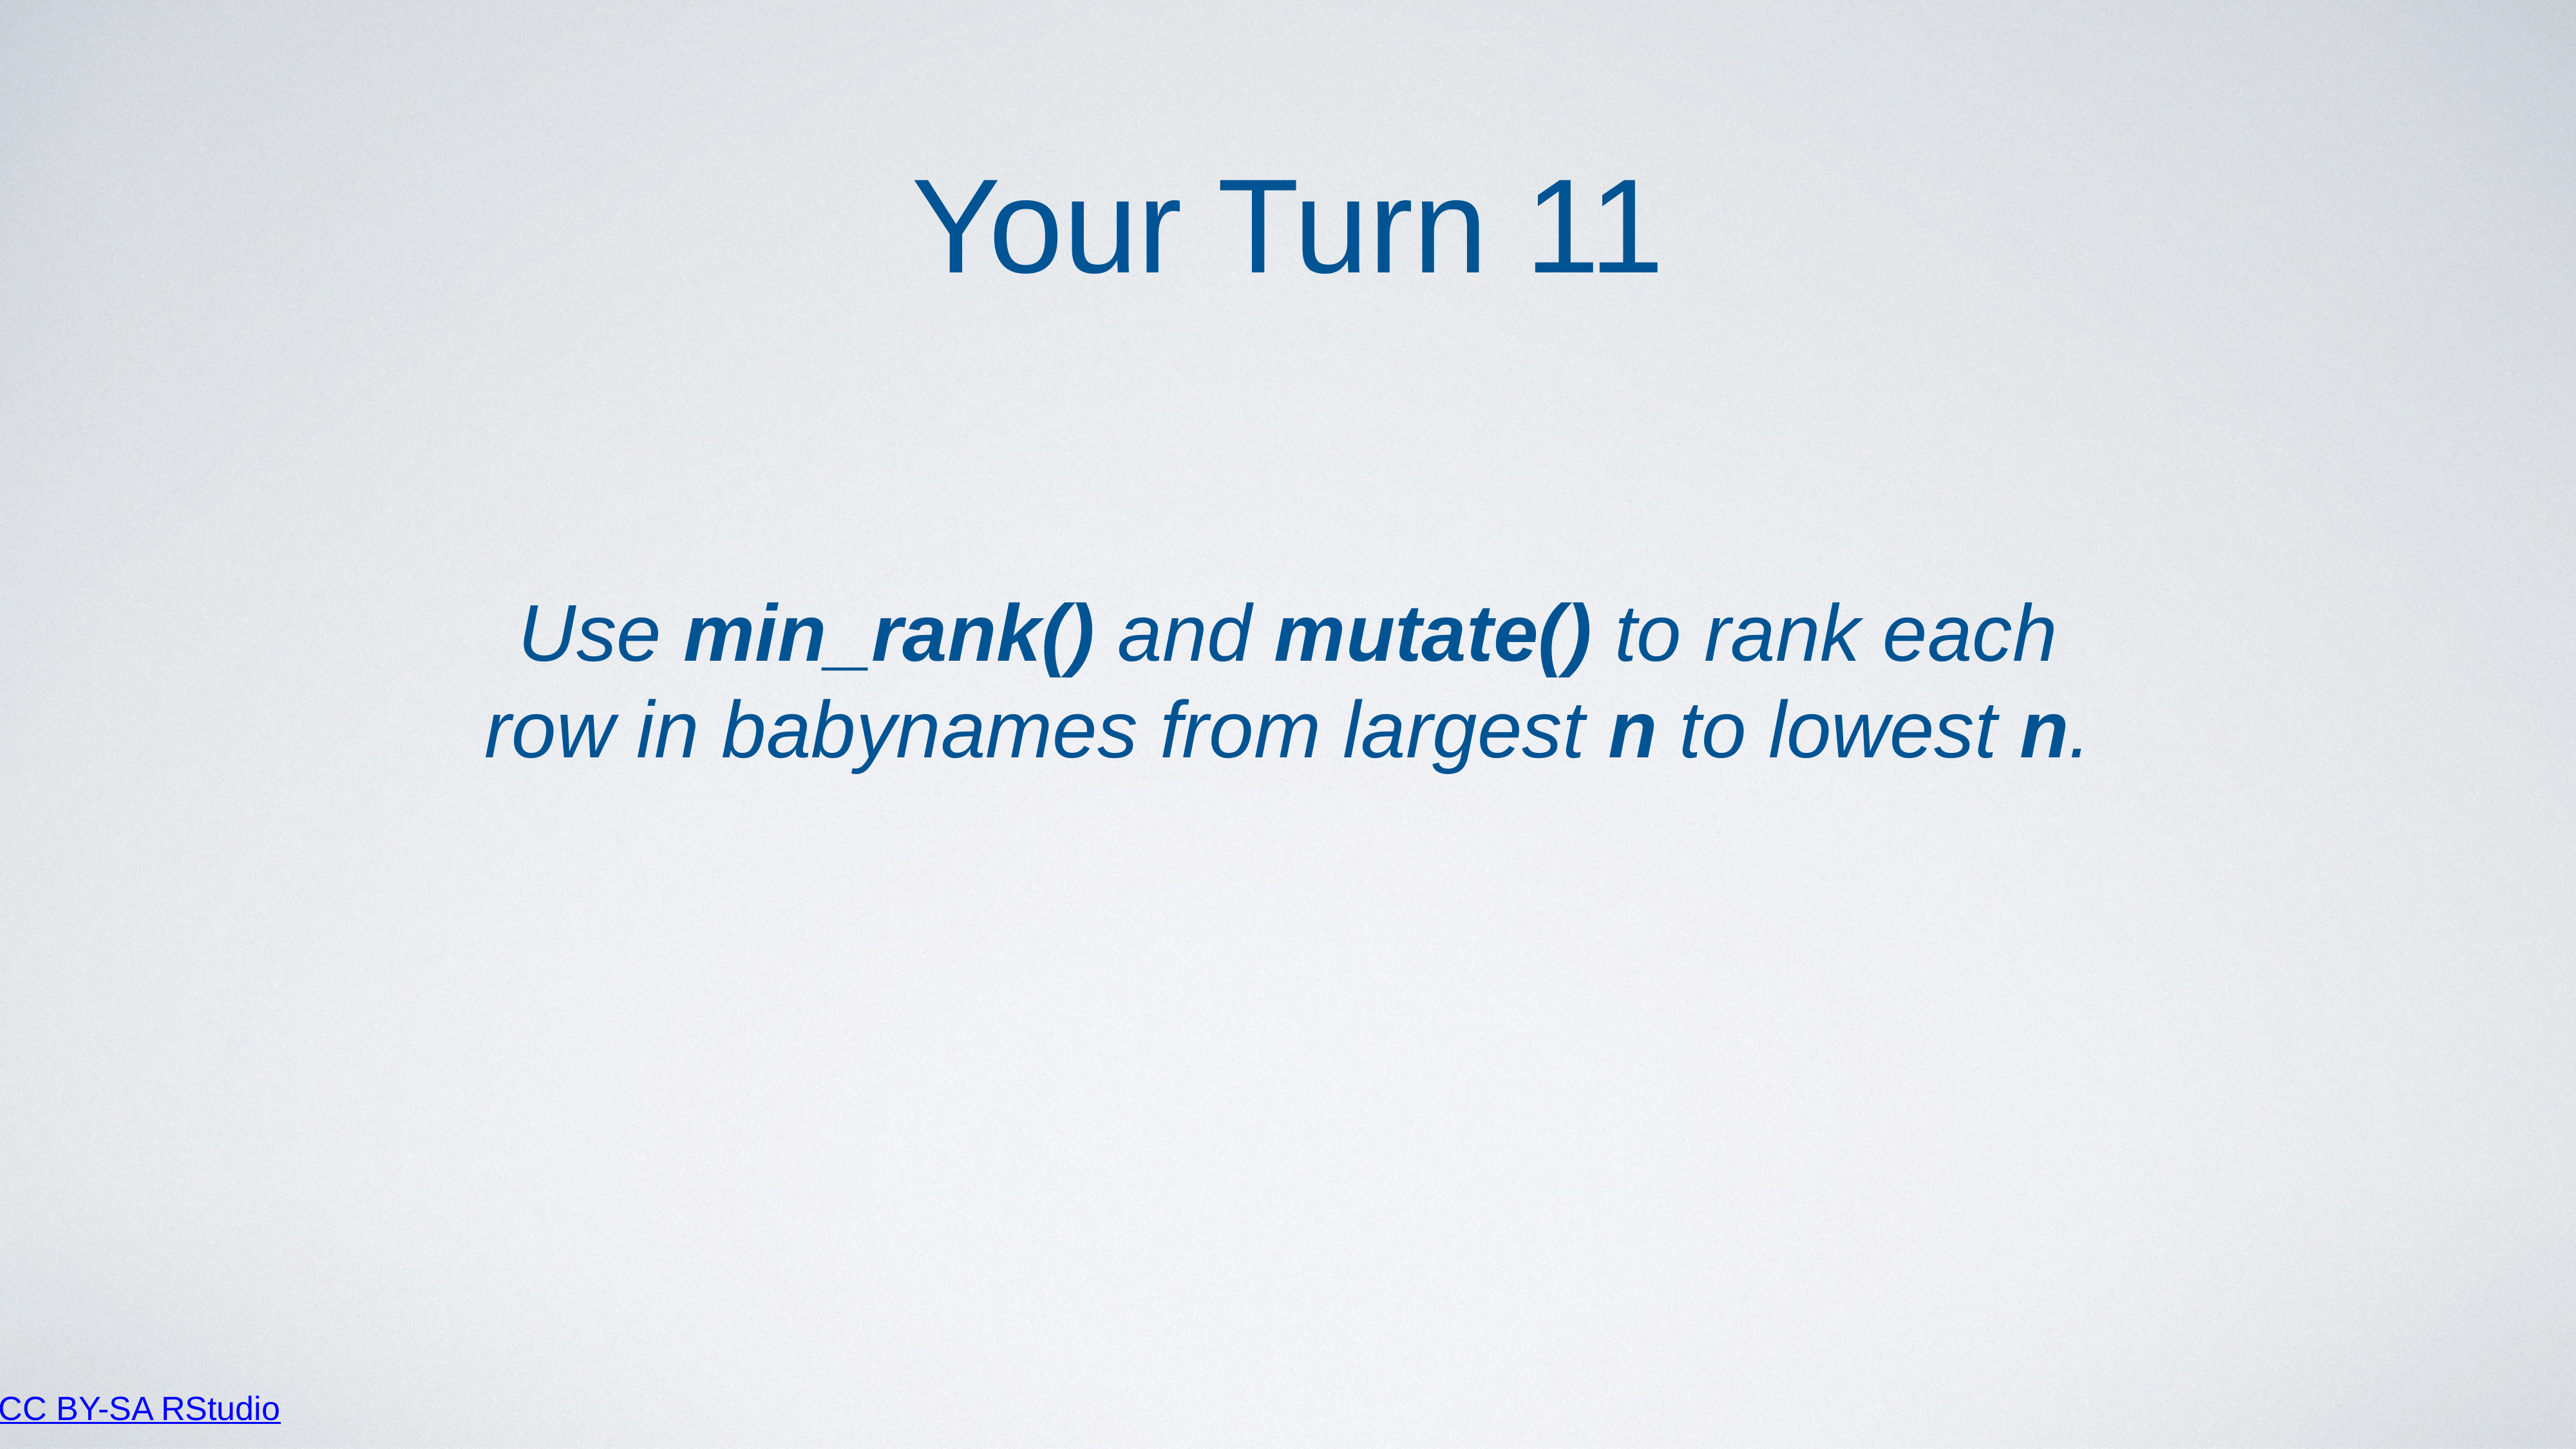

Your Turn 11
Use min_rank() and mutate() to rank each row in babynames from largest n to lowest n.